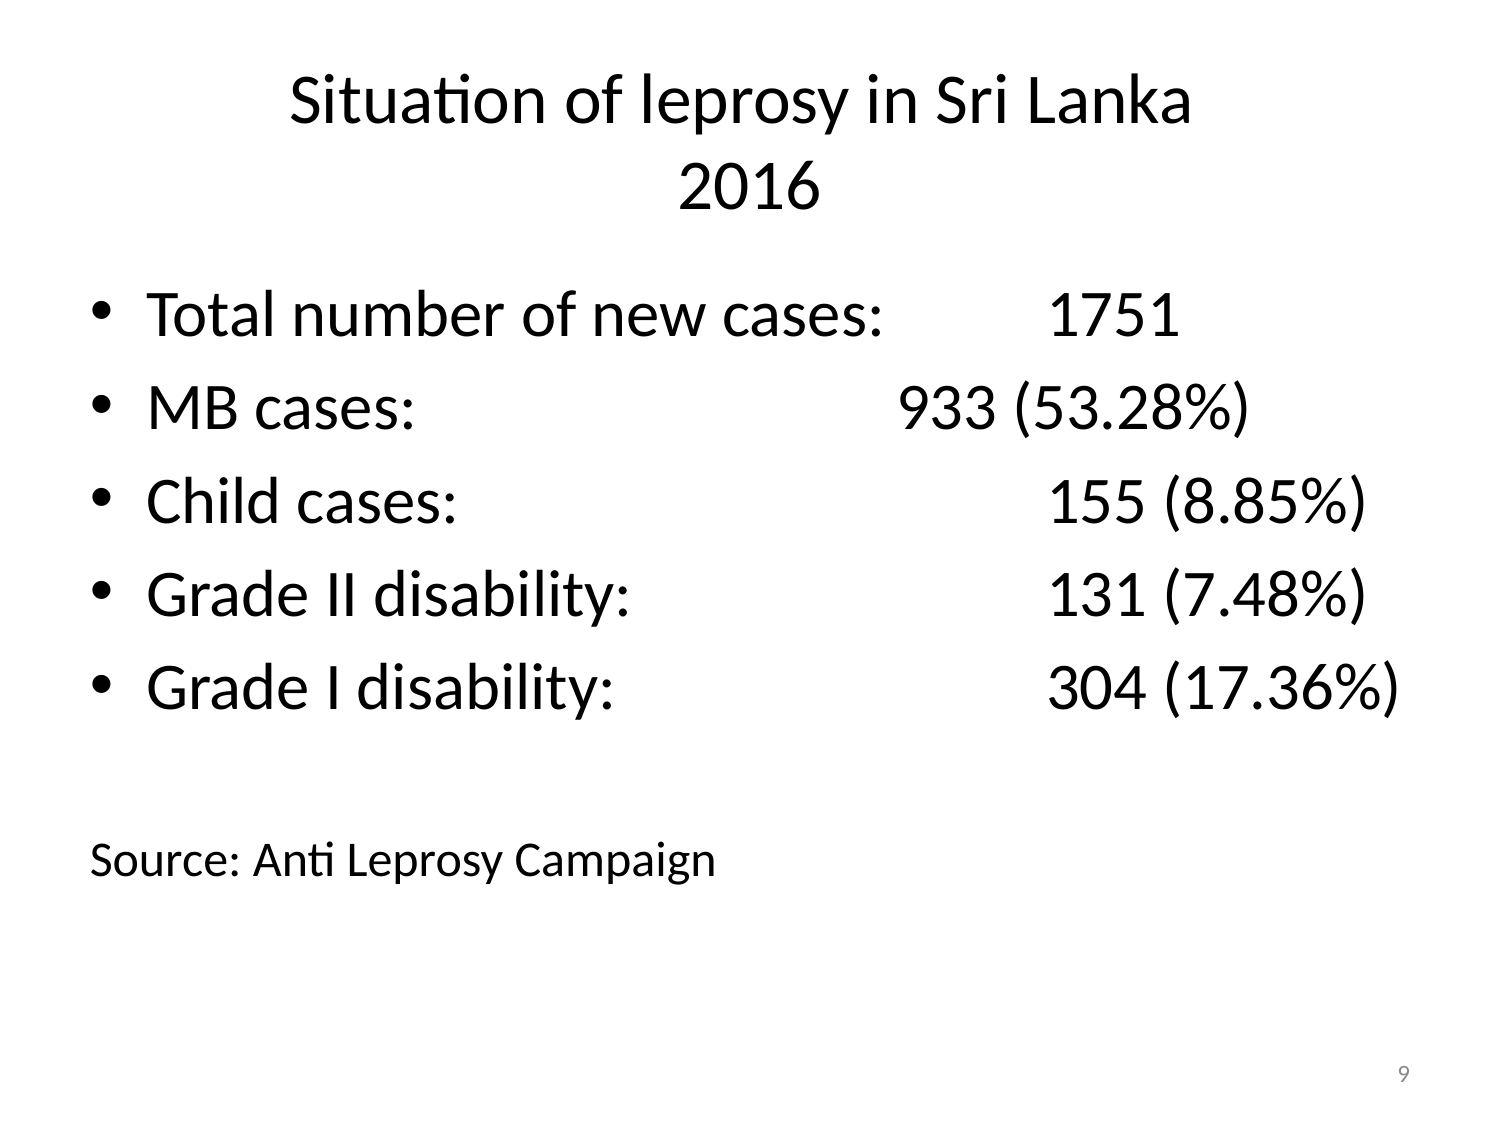

Situation of leprosy in Sri Lanka
2016
Total number of new cases: 	1751
MB cases: 				933 (53.28%)
Child cases: 				155 (8.85%)
Grade II disability: 			131 (7.48%)
Grade I disability: 			304 (17.36%)

Source: Anti Leprosy Campaign
9